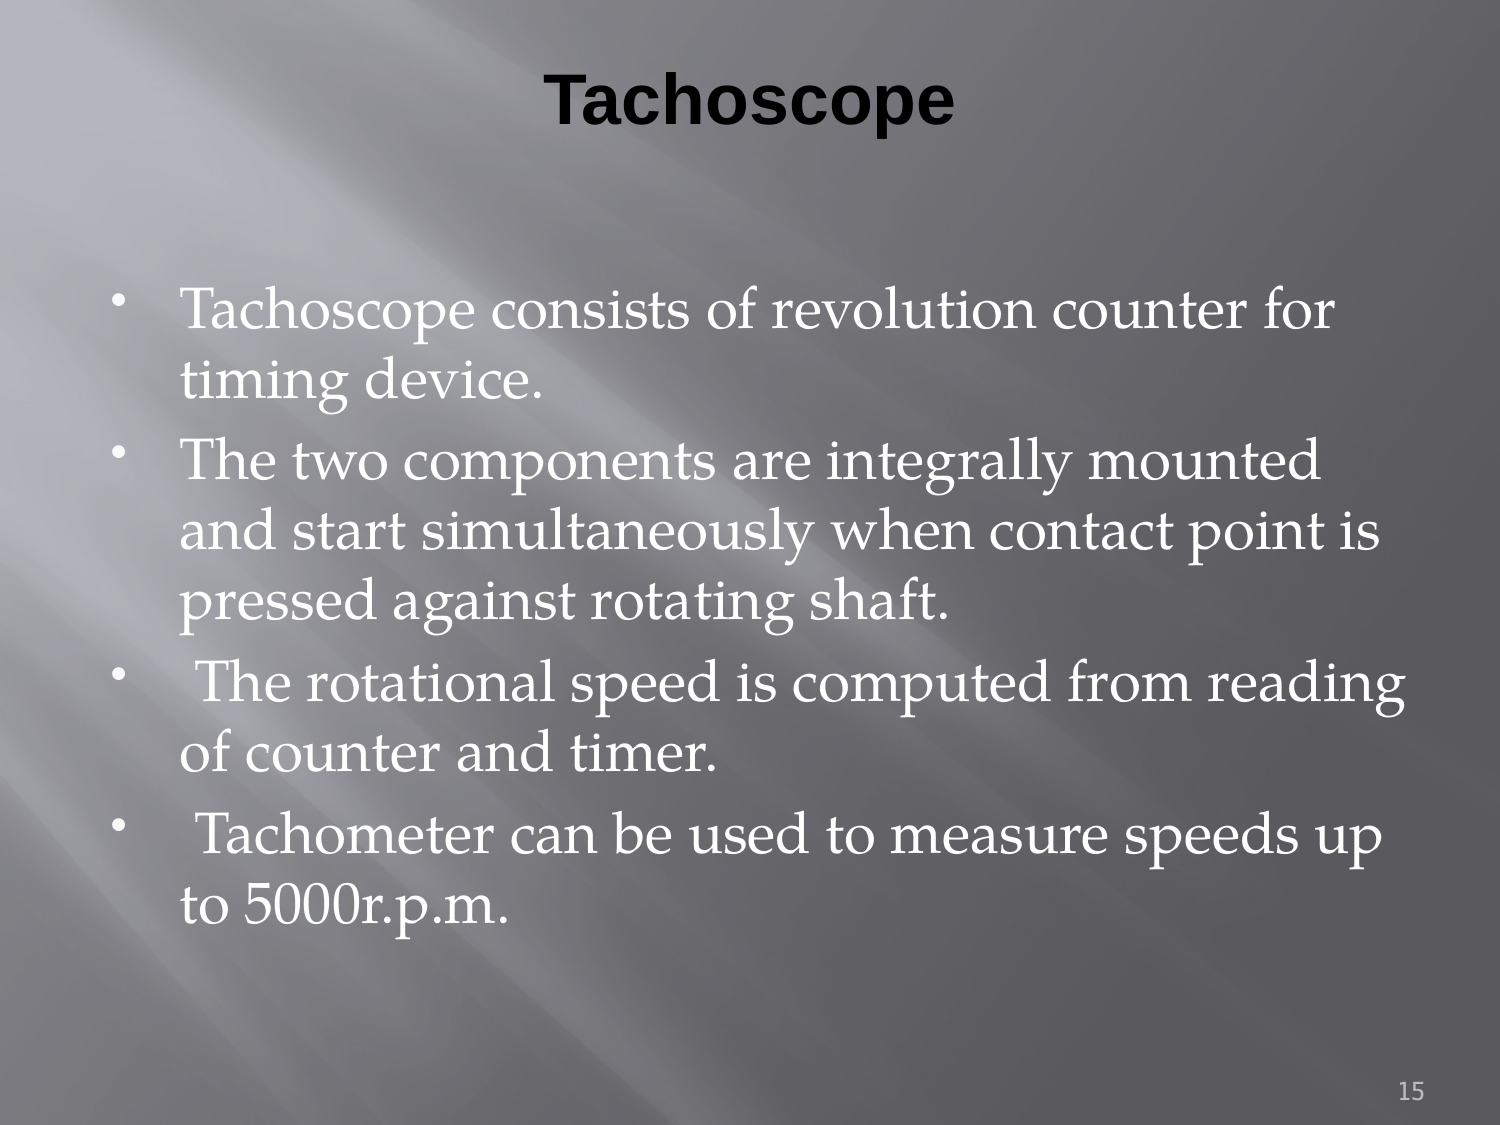

# Tachoscope
Tachoscope consists of revolution counter for timing device.
The two components are integrally mounted and start simultaneously when contact point is pressed against rotating shaft.
 The rotational speed is computed from reading of counter and timer.
 Tachometer can be used to measure speeds up to 5000r.p.m.
15